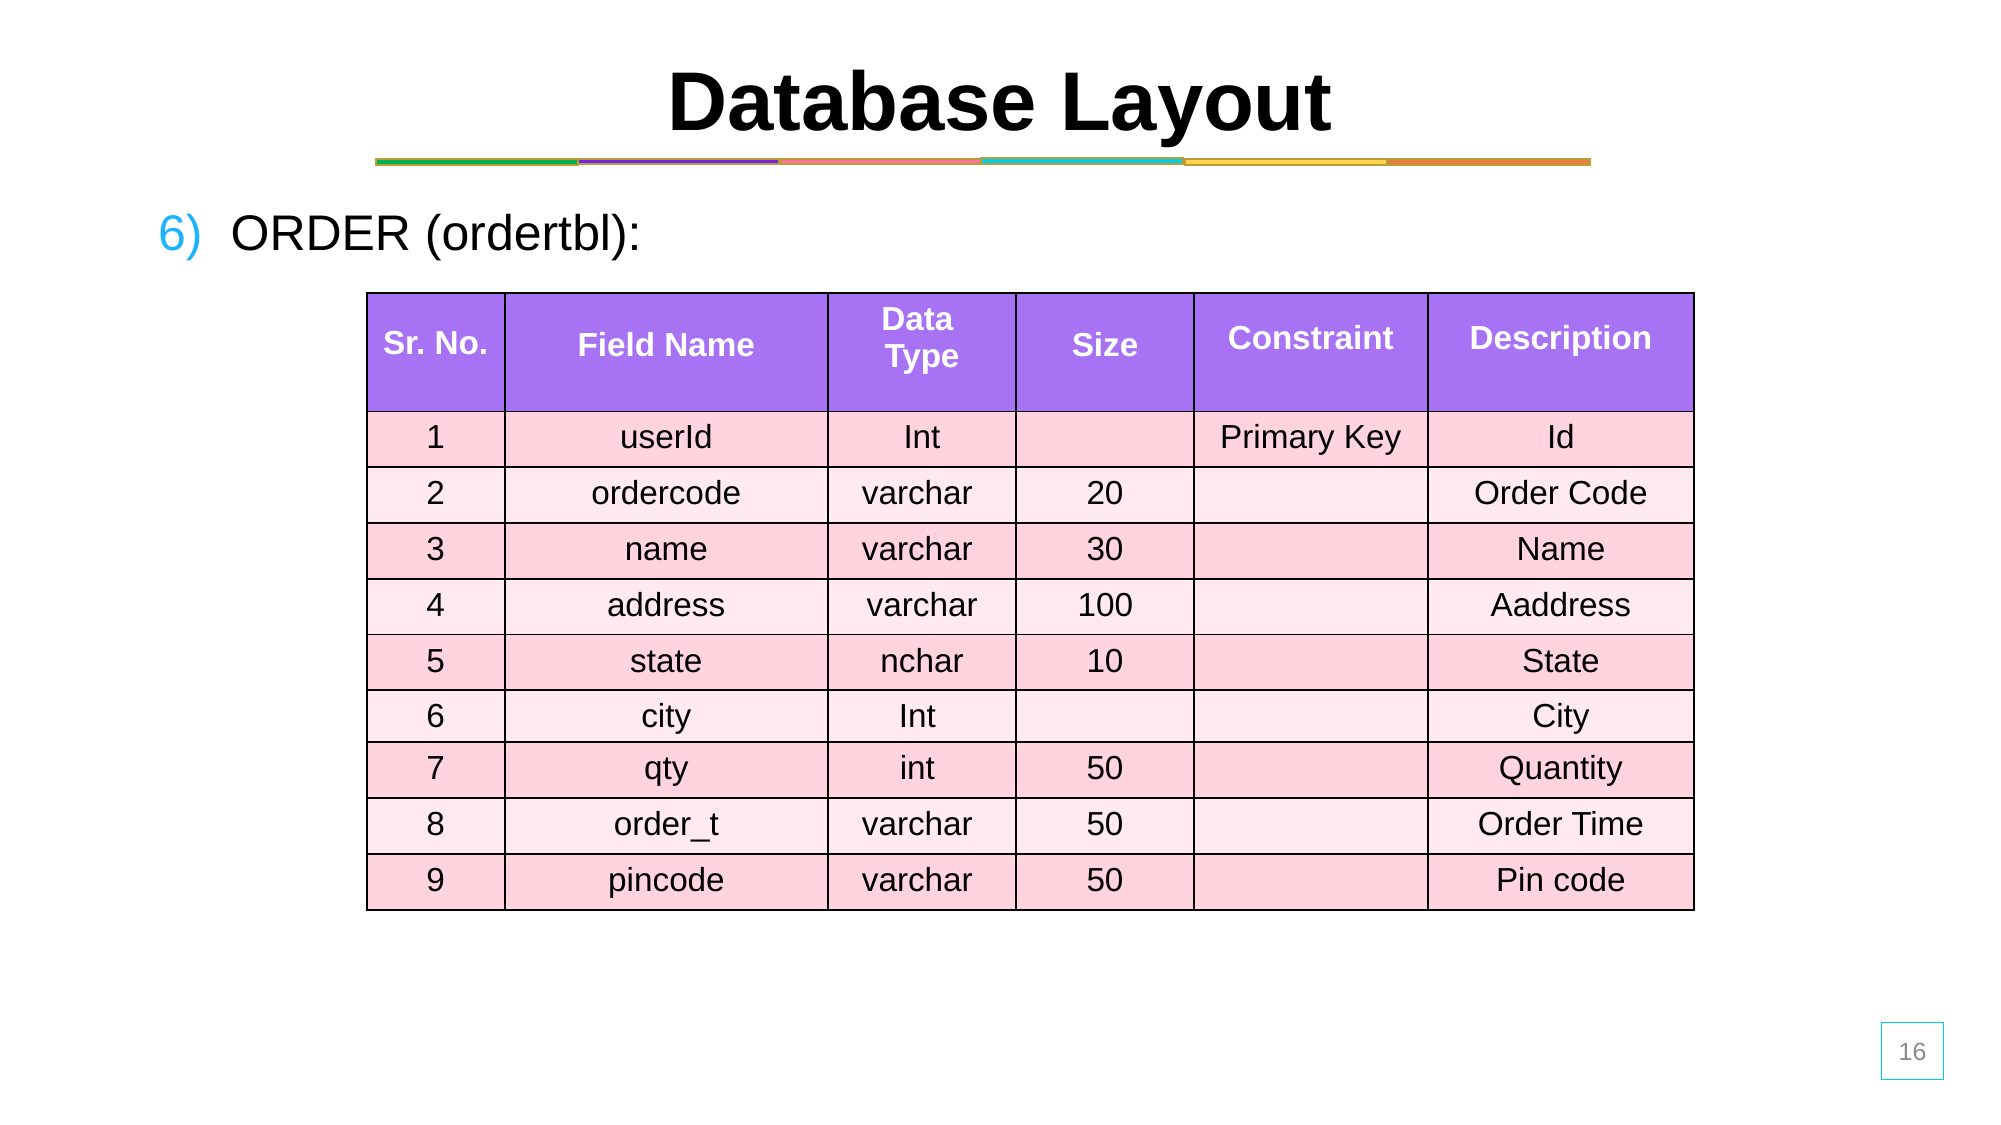

# Database Layout

6)  ORDER (ordertbl):
| Sr. No. | Field Name | Data Type | Size | Constraint | Description |
| --- | --- | --- | --- | --- | --- |
| 1 | userId | Int |  | Primary Key | Id |
| 2 | ordercode | varchar | 20 |  | Order Code |
| 3 | name | varchar | 30 |  | Name |
| 4 | address | varchar | 100 |  | Aaddress |
| 5 | state | nchar | 10 |  | State |
| 6 | city | Int |  |  | City |
| 7 | qty | int | 50 |  | Quantity |
| 8 | order\_t | varchar | 50 |  | Order Time |
| 9 | pincode | varchar | 50 |  | Pin code |
16